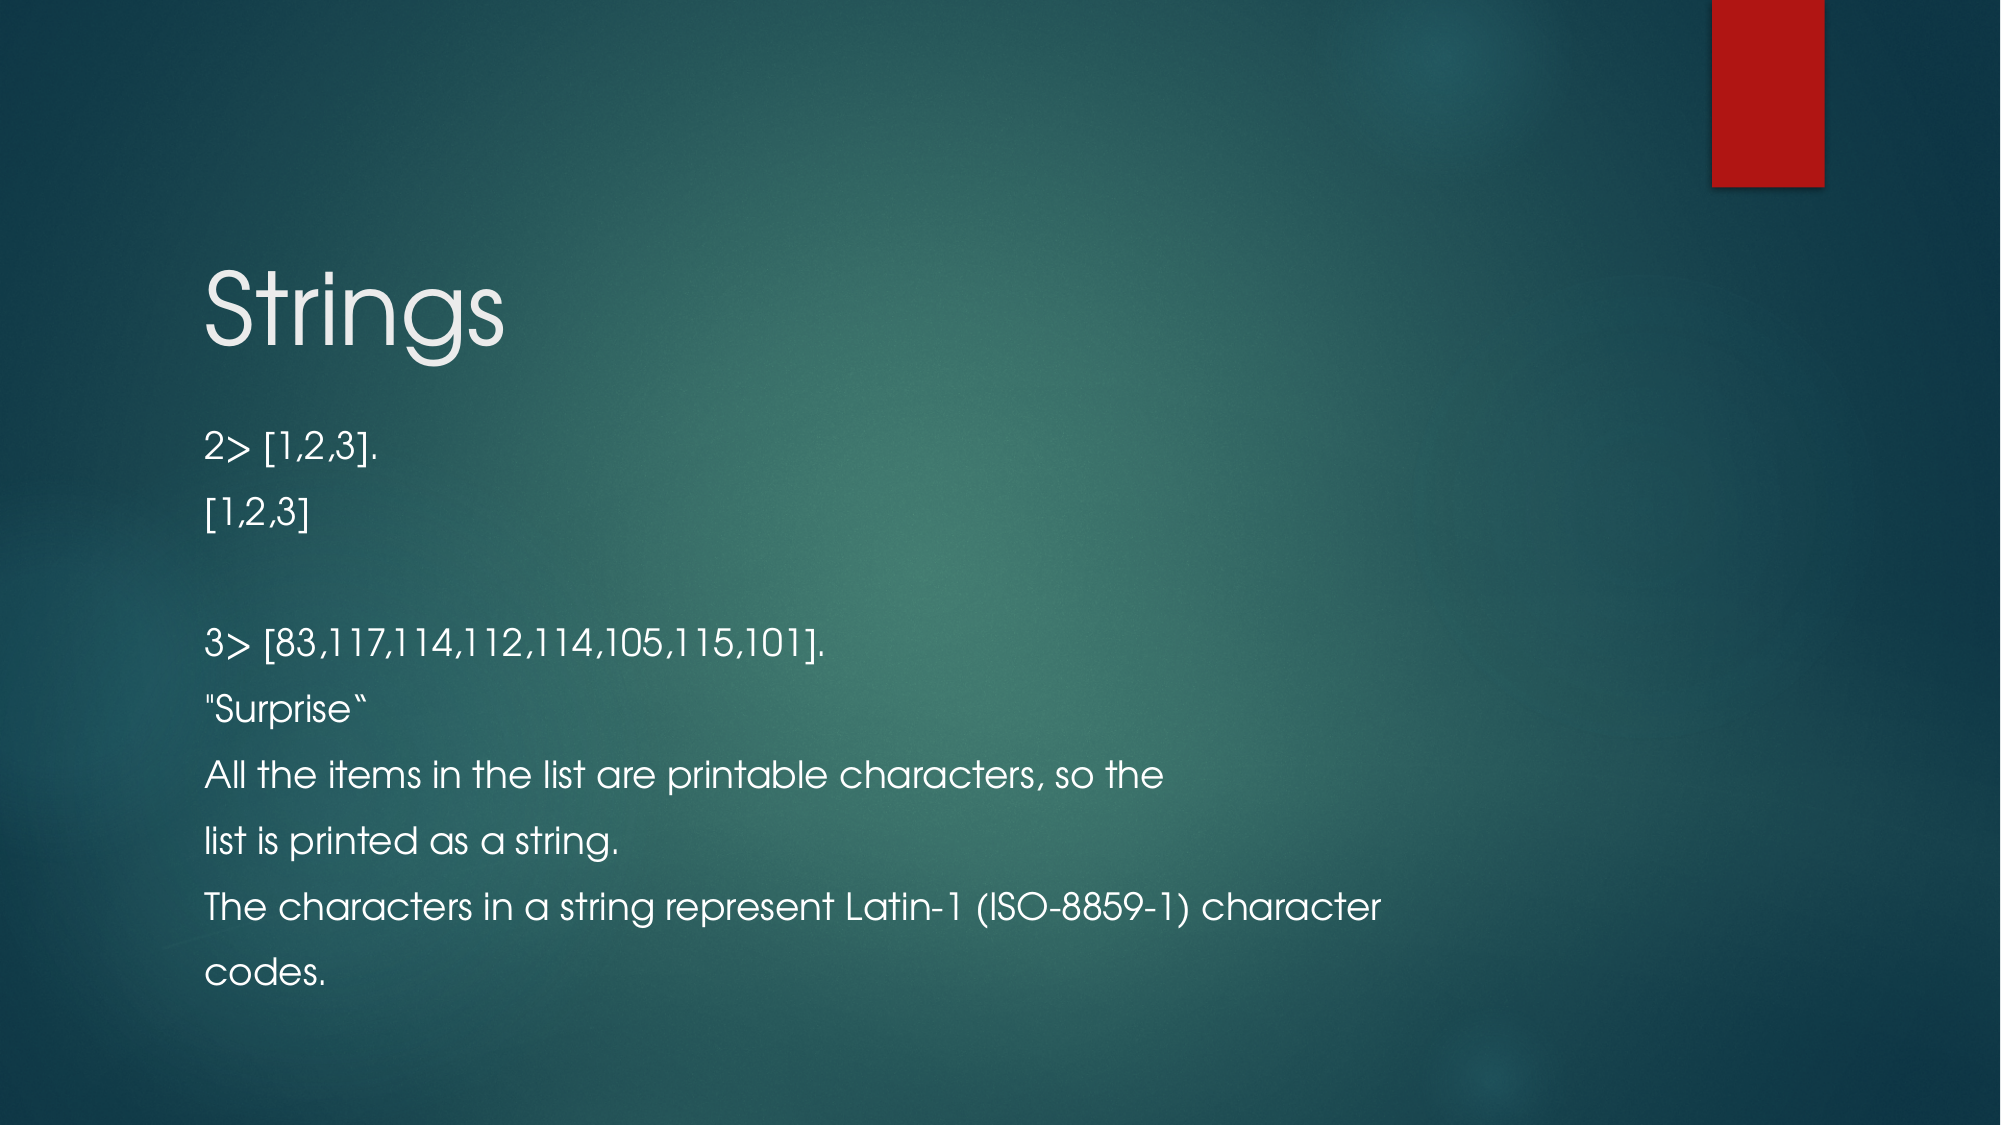

# Strings
2> [1,2,3].
[1,2,3]

3> [83,117,114,112,114,105,115,101].
"Surprise“
All the items in the list are printable characters, so the
list is printed as a string.
The characters in a string represent Latin-1 (ISO-8859-1) character
codes.